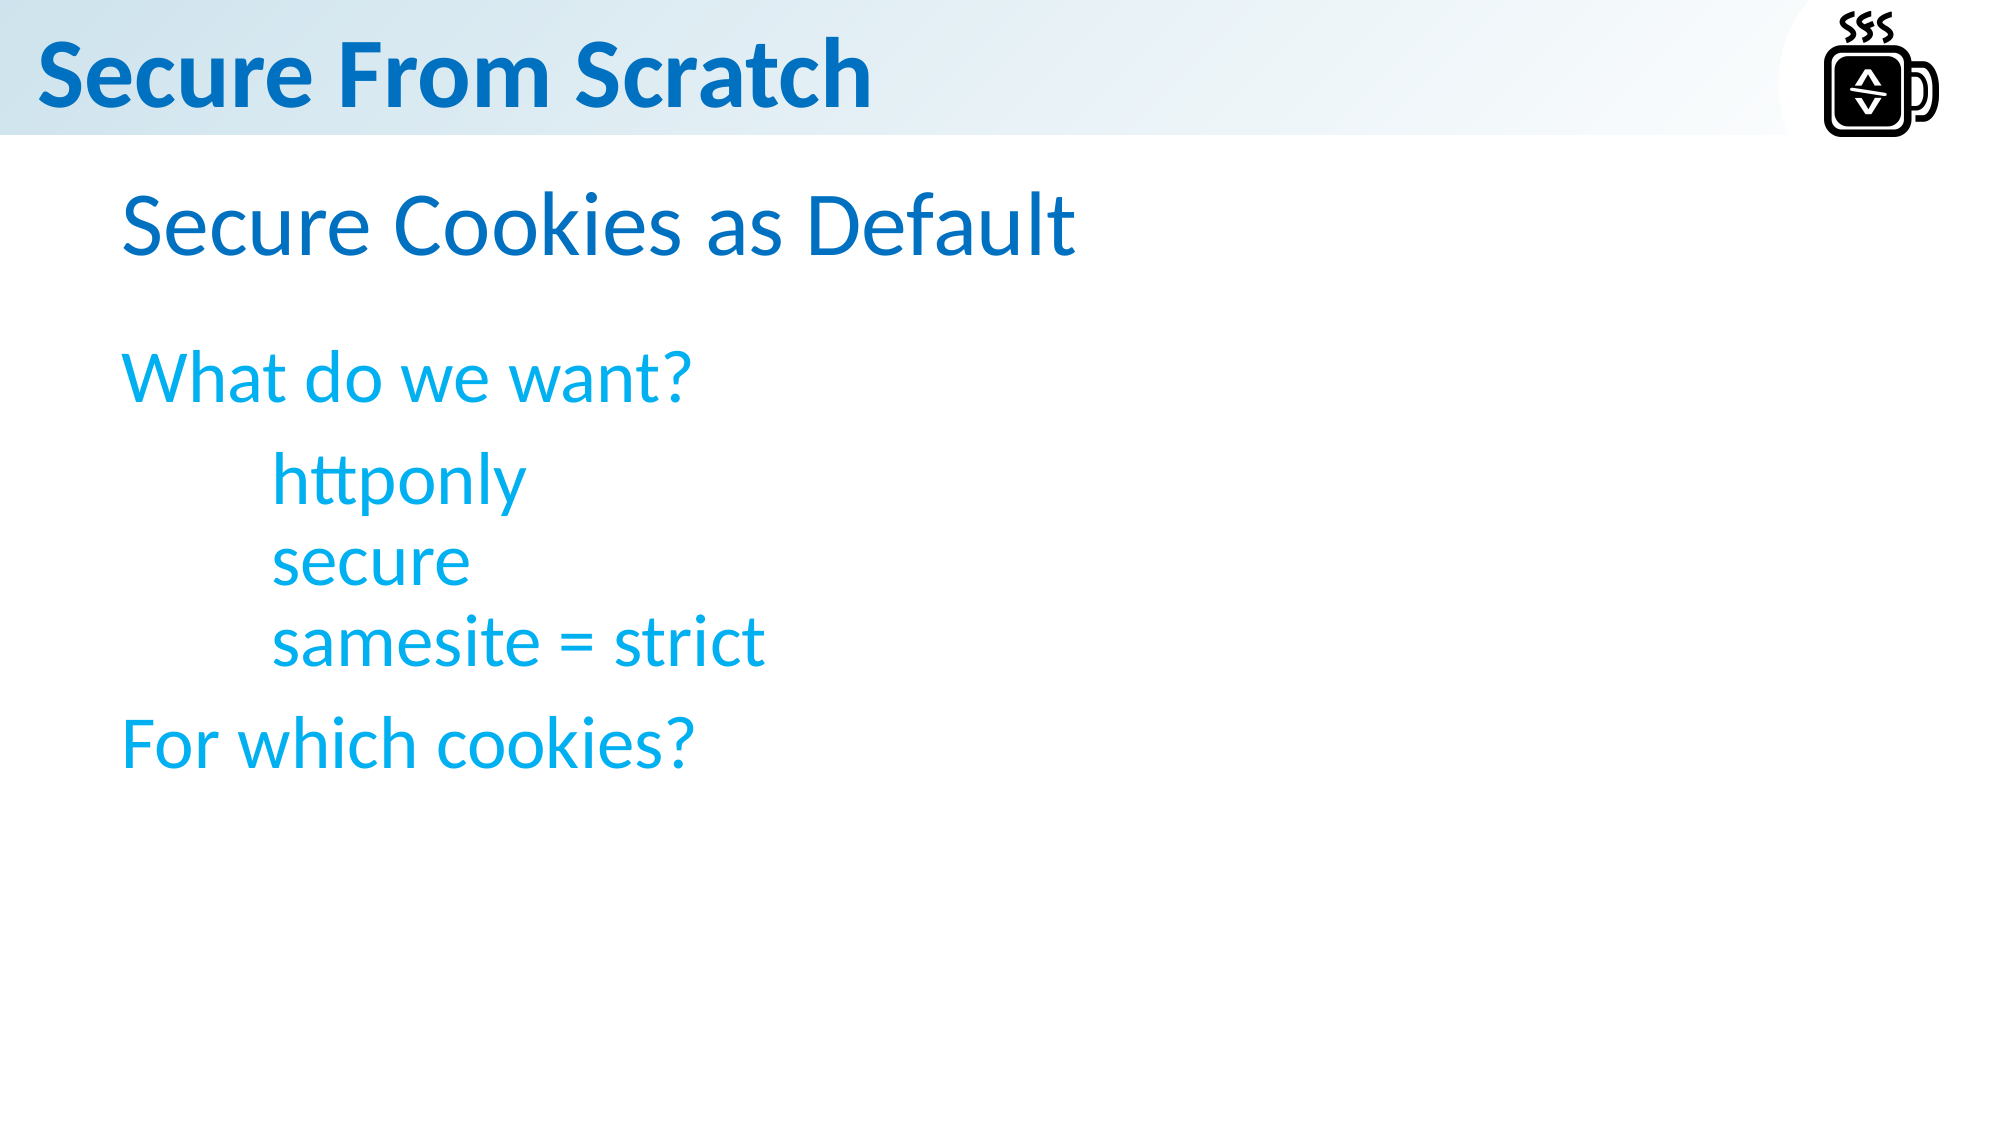

# Secure Cookies as Default
What do we want?
	httponly
	secure
	samesite = strict
For which cookies?